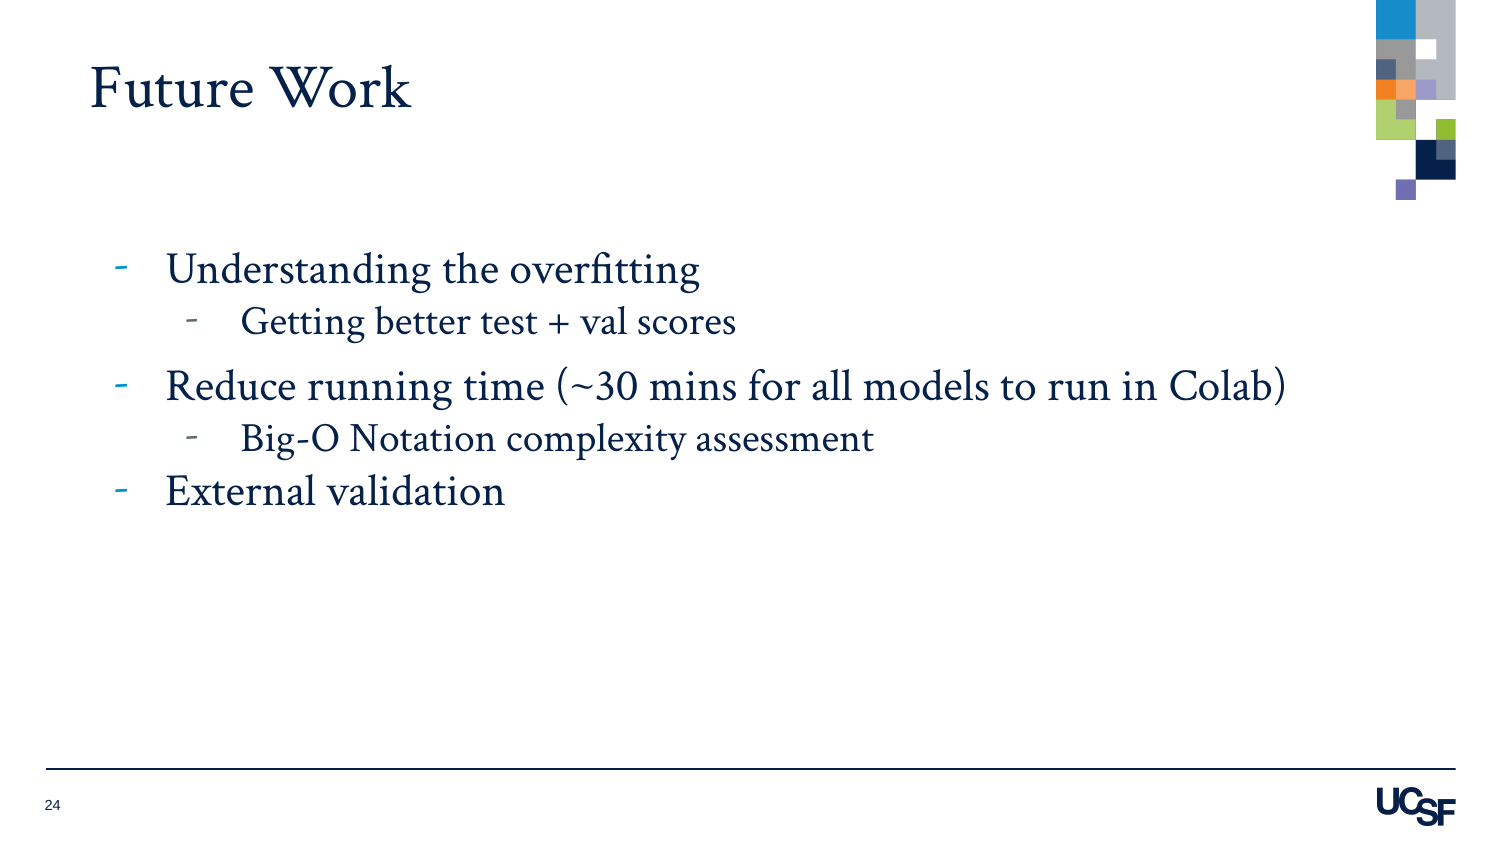

# Future Work

Understanding the overfitting
Getting better test + val scores
Reduce running time (~30 mins for all models to run in Colab)
Big-O Notation complexity assessment
External validation
24